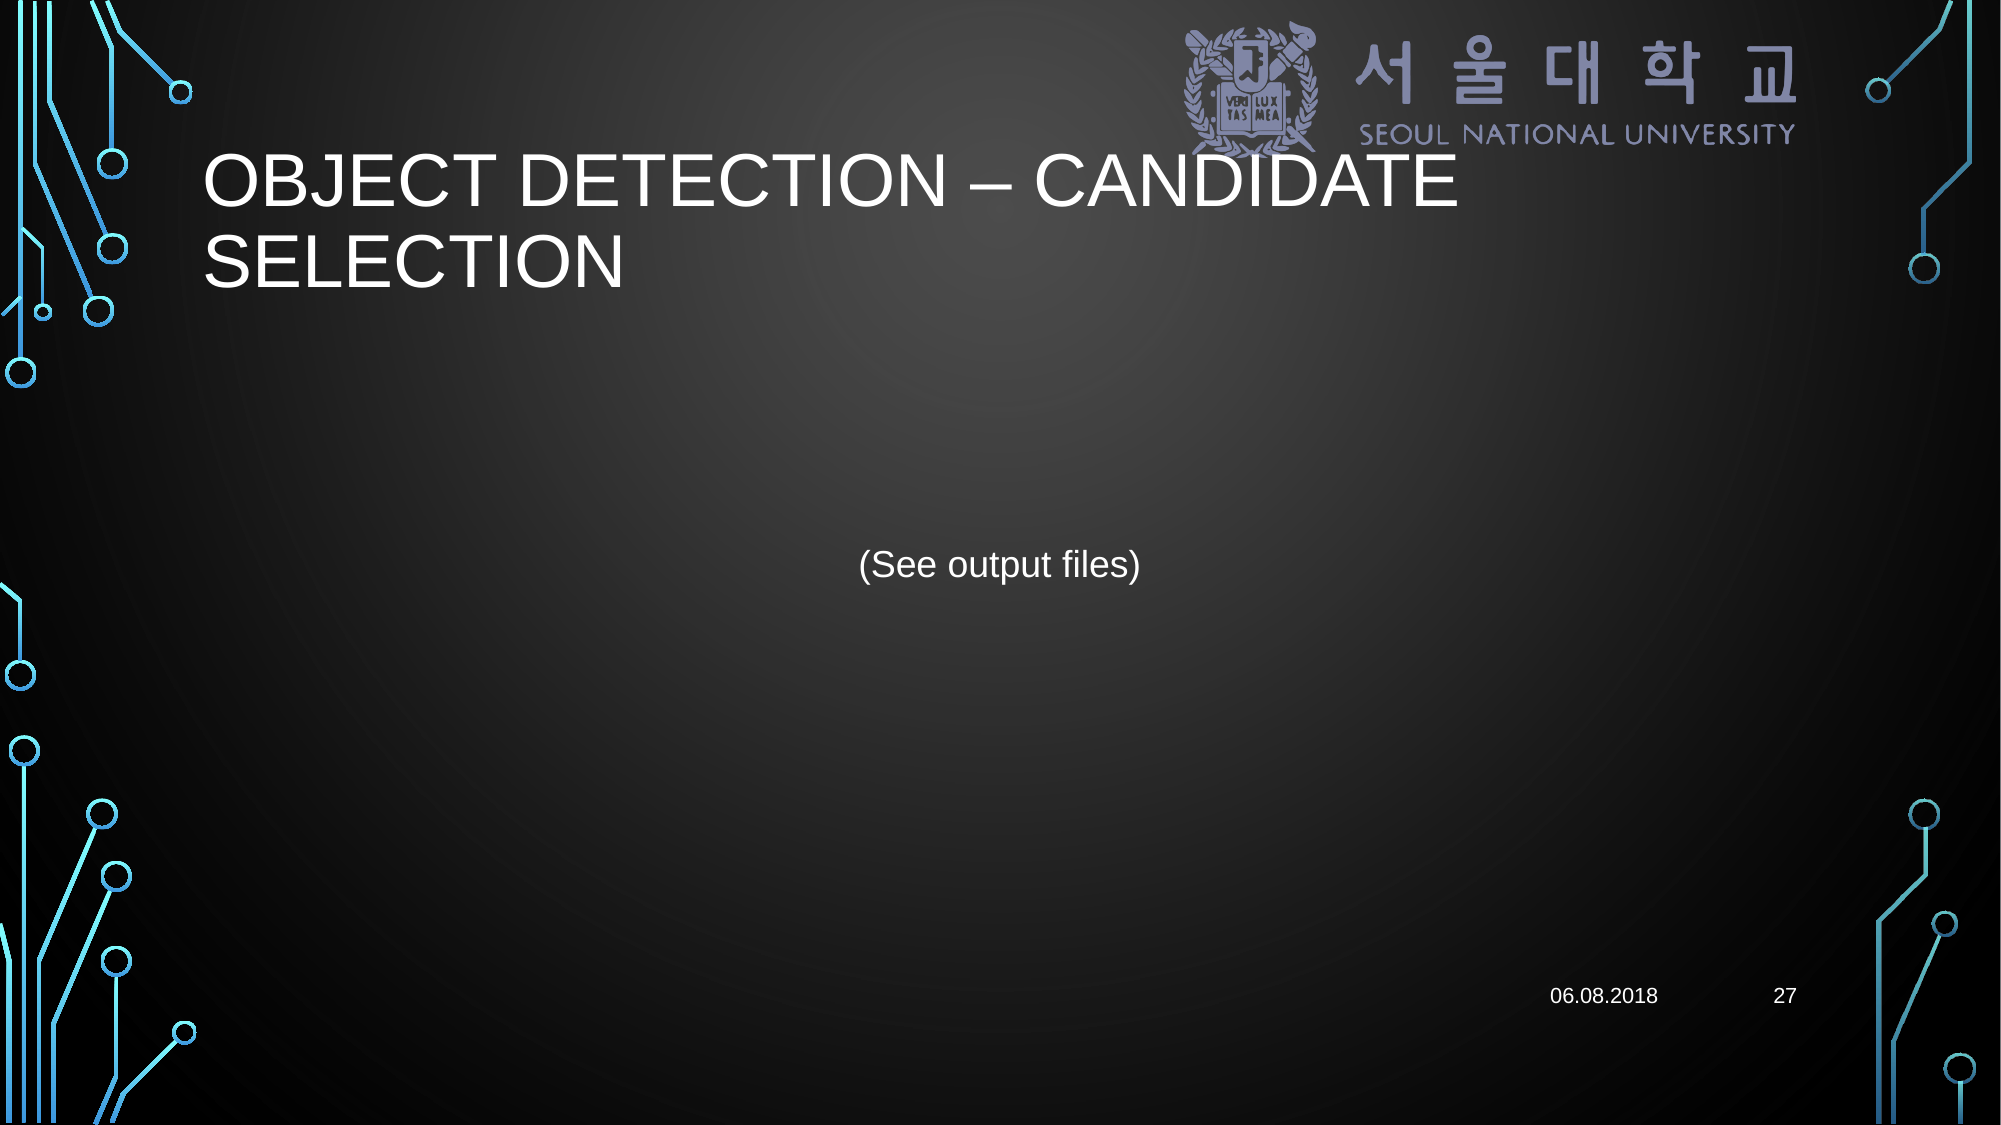

# Object detection – Candidate selection
(See output files)
27
06.08.2018